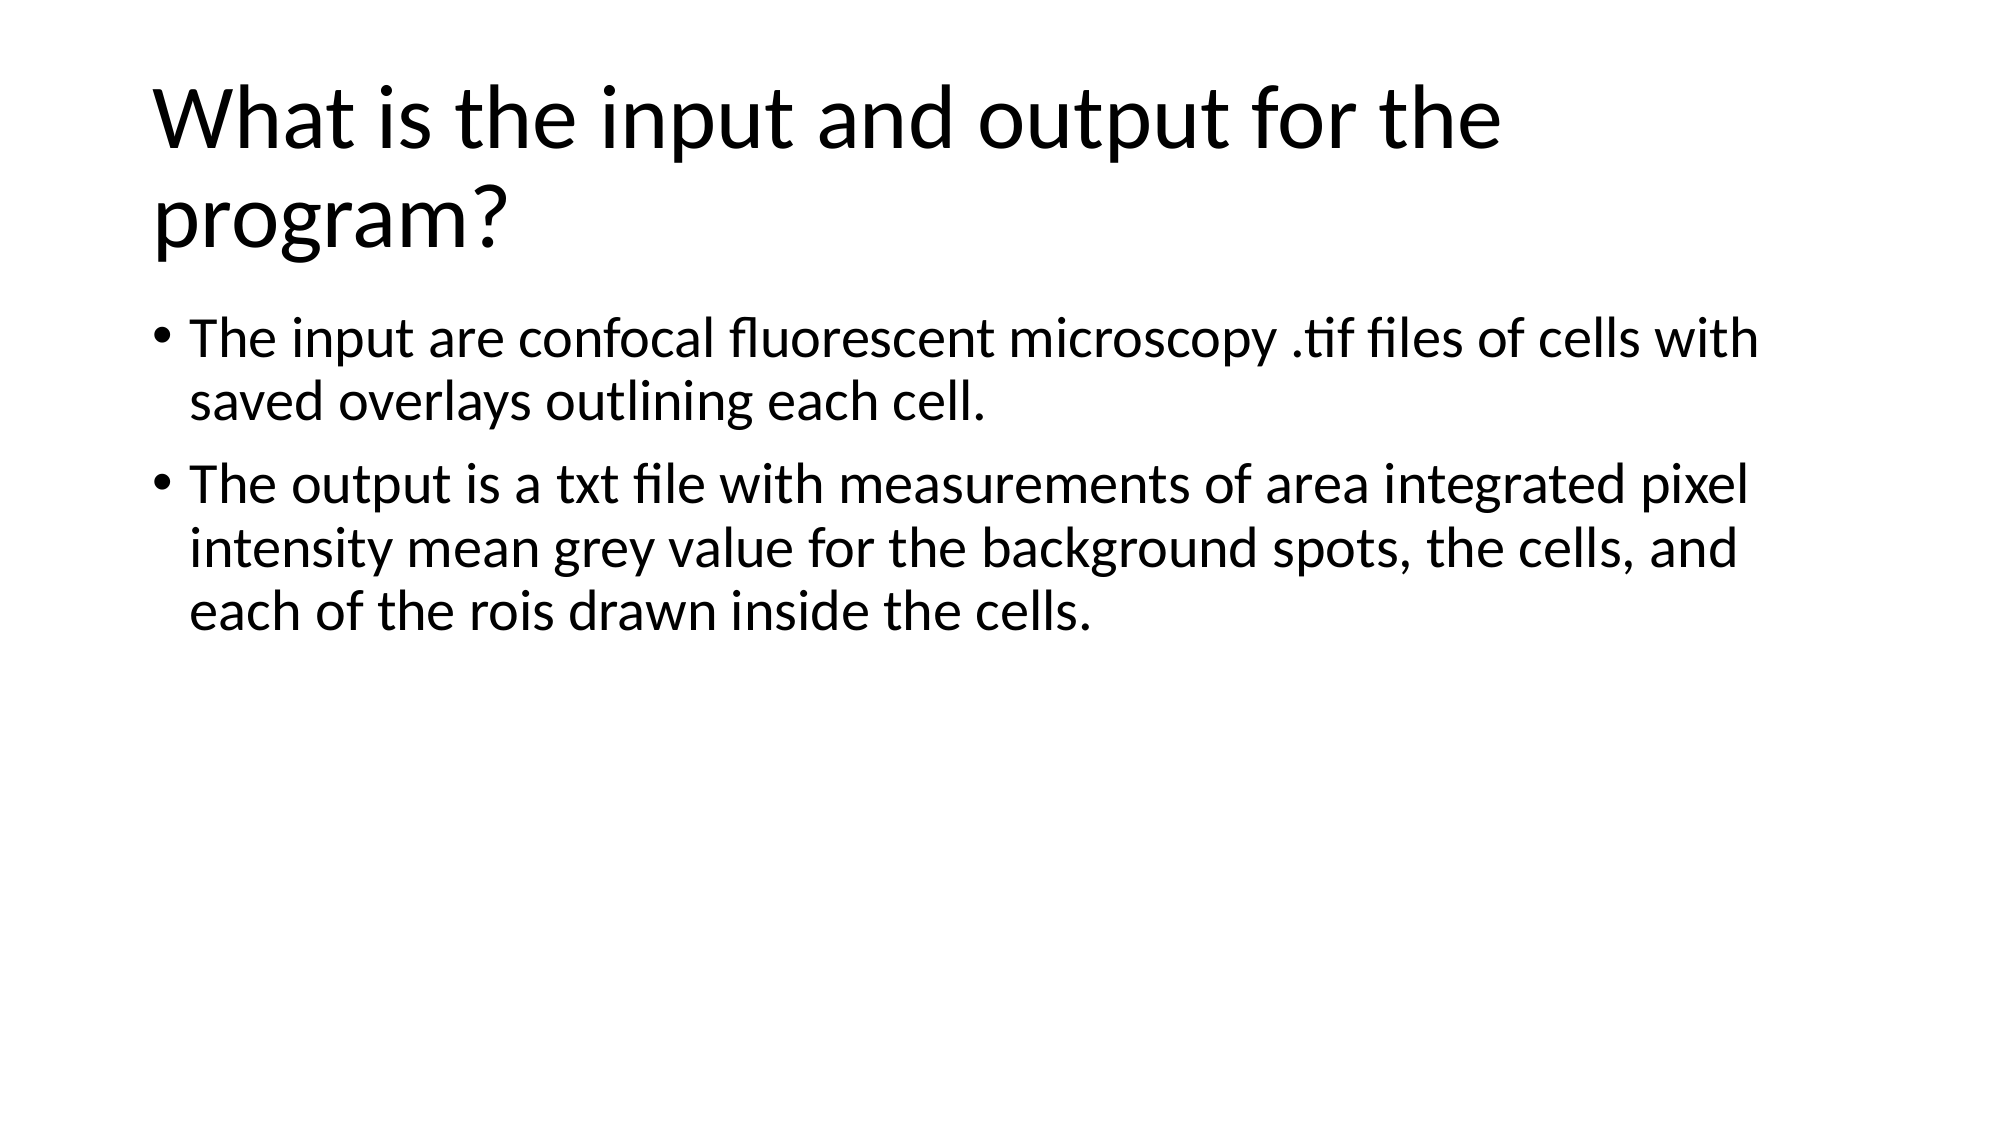

# What is the input and output for the program?
The input are confocal fluorescent microscopy .tif files of cells with saved overlays outlining each cell.
The output is a txt file with measurements of area integrated pixel intensity mean grey value for the background spots, the cells, and each of the rois drawn inside the cells.